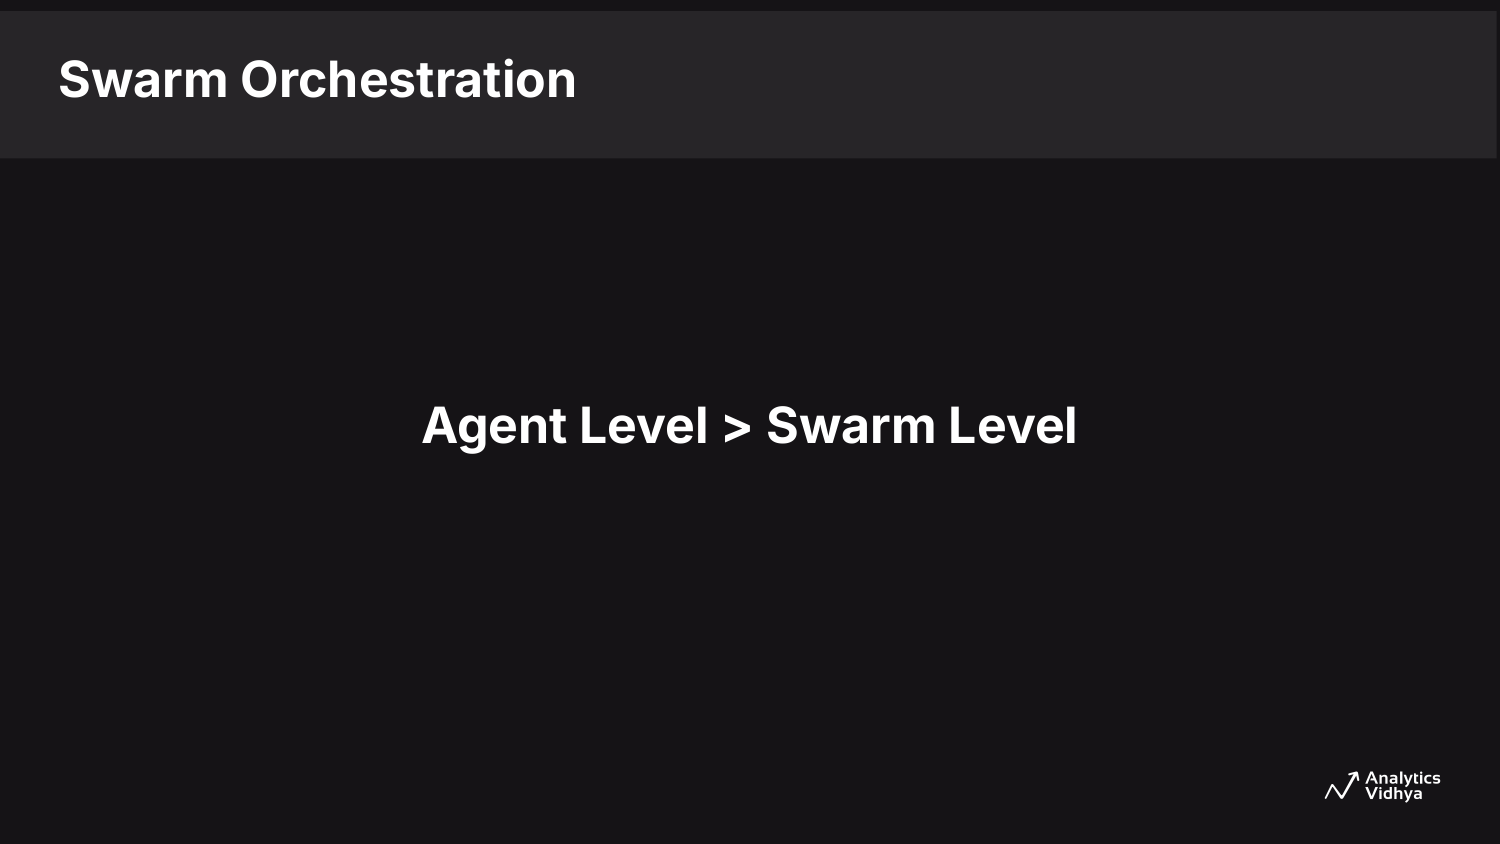

Swarm Orchestration
Agent Level > Swarm Level